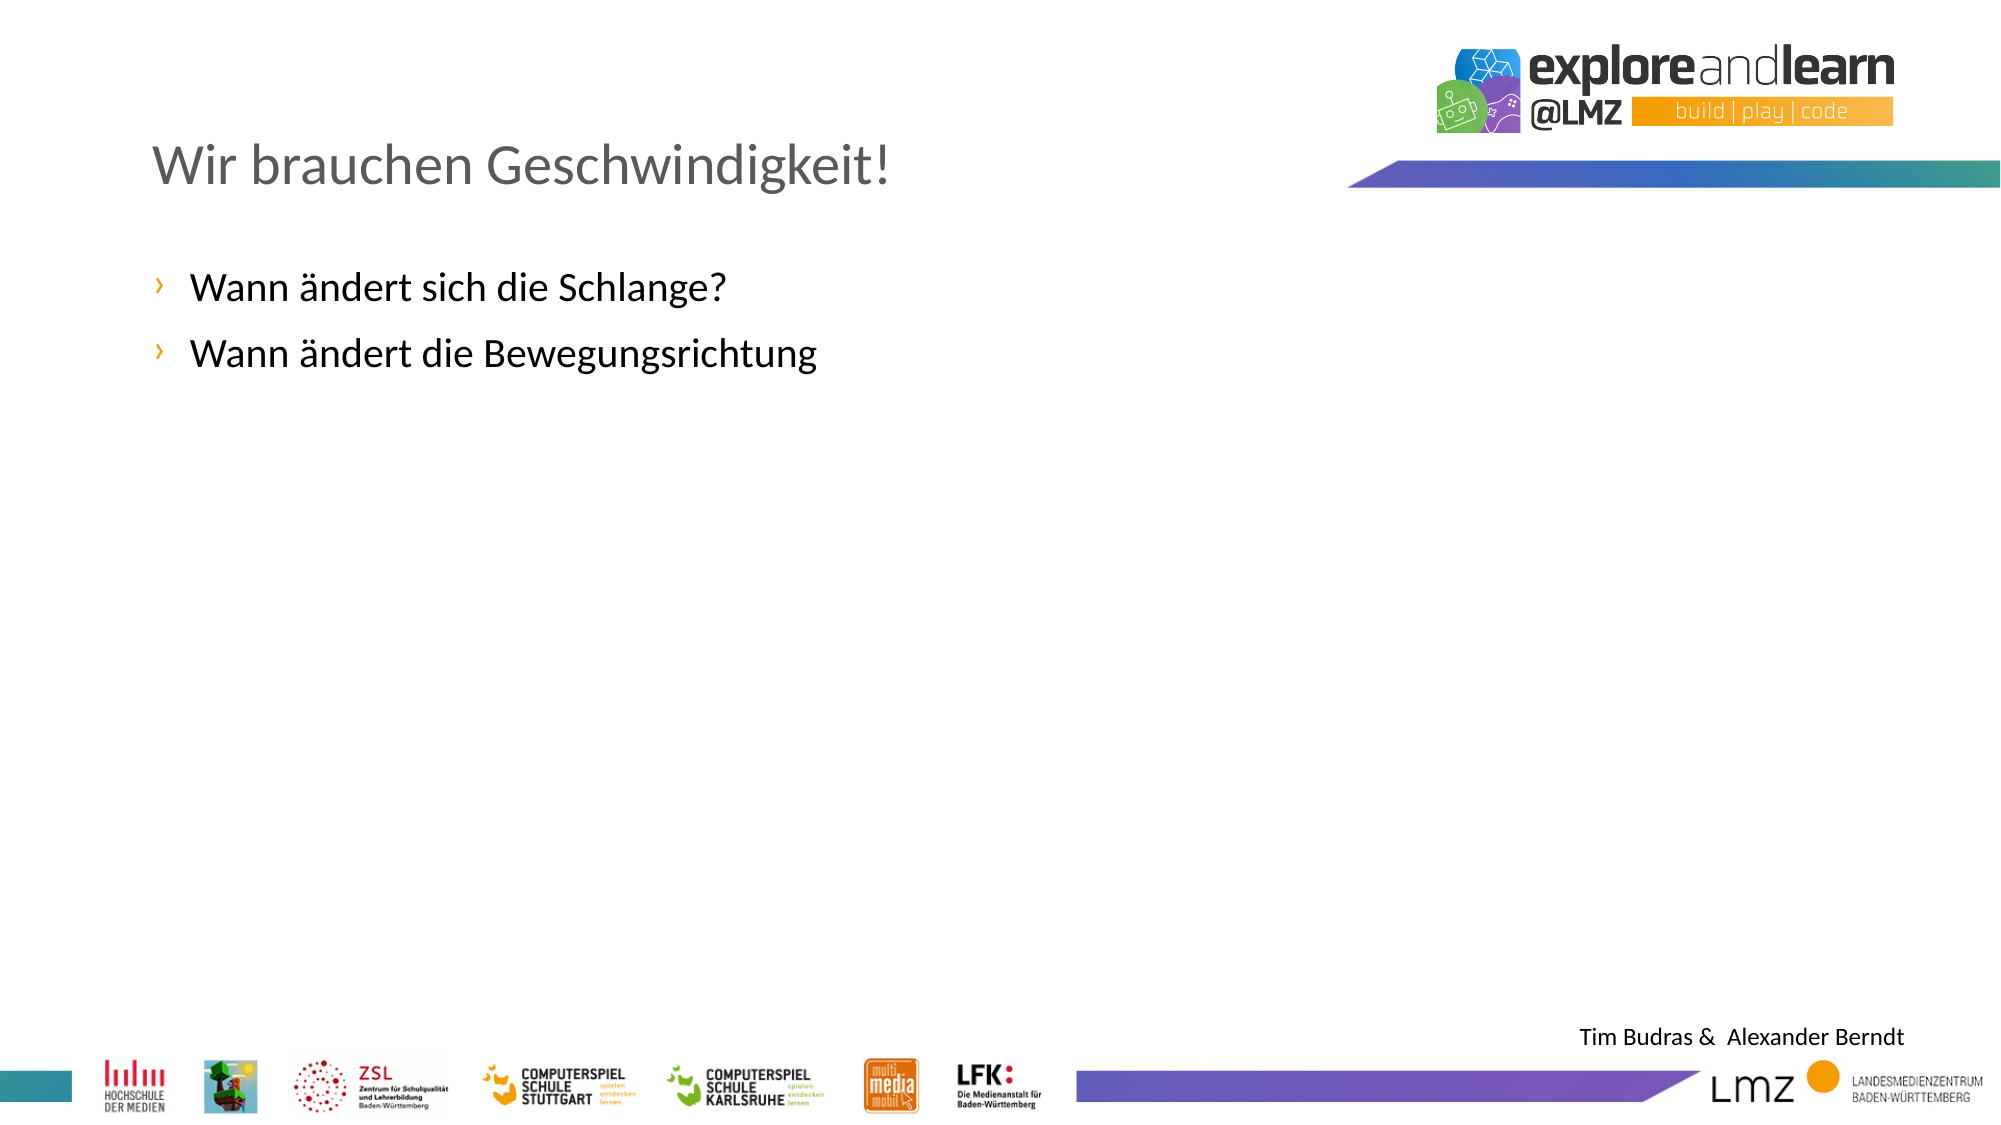

# Wir brauchen Geschwindigkeit!
Wann ändert sich die Schlange?
Wann ändert die Bewegungsrichtung
Tim Budras &  Alexander Berndt